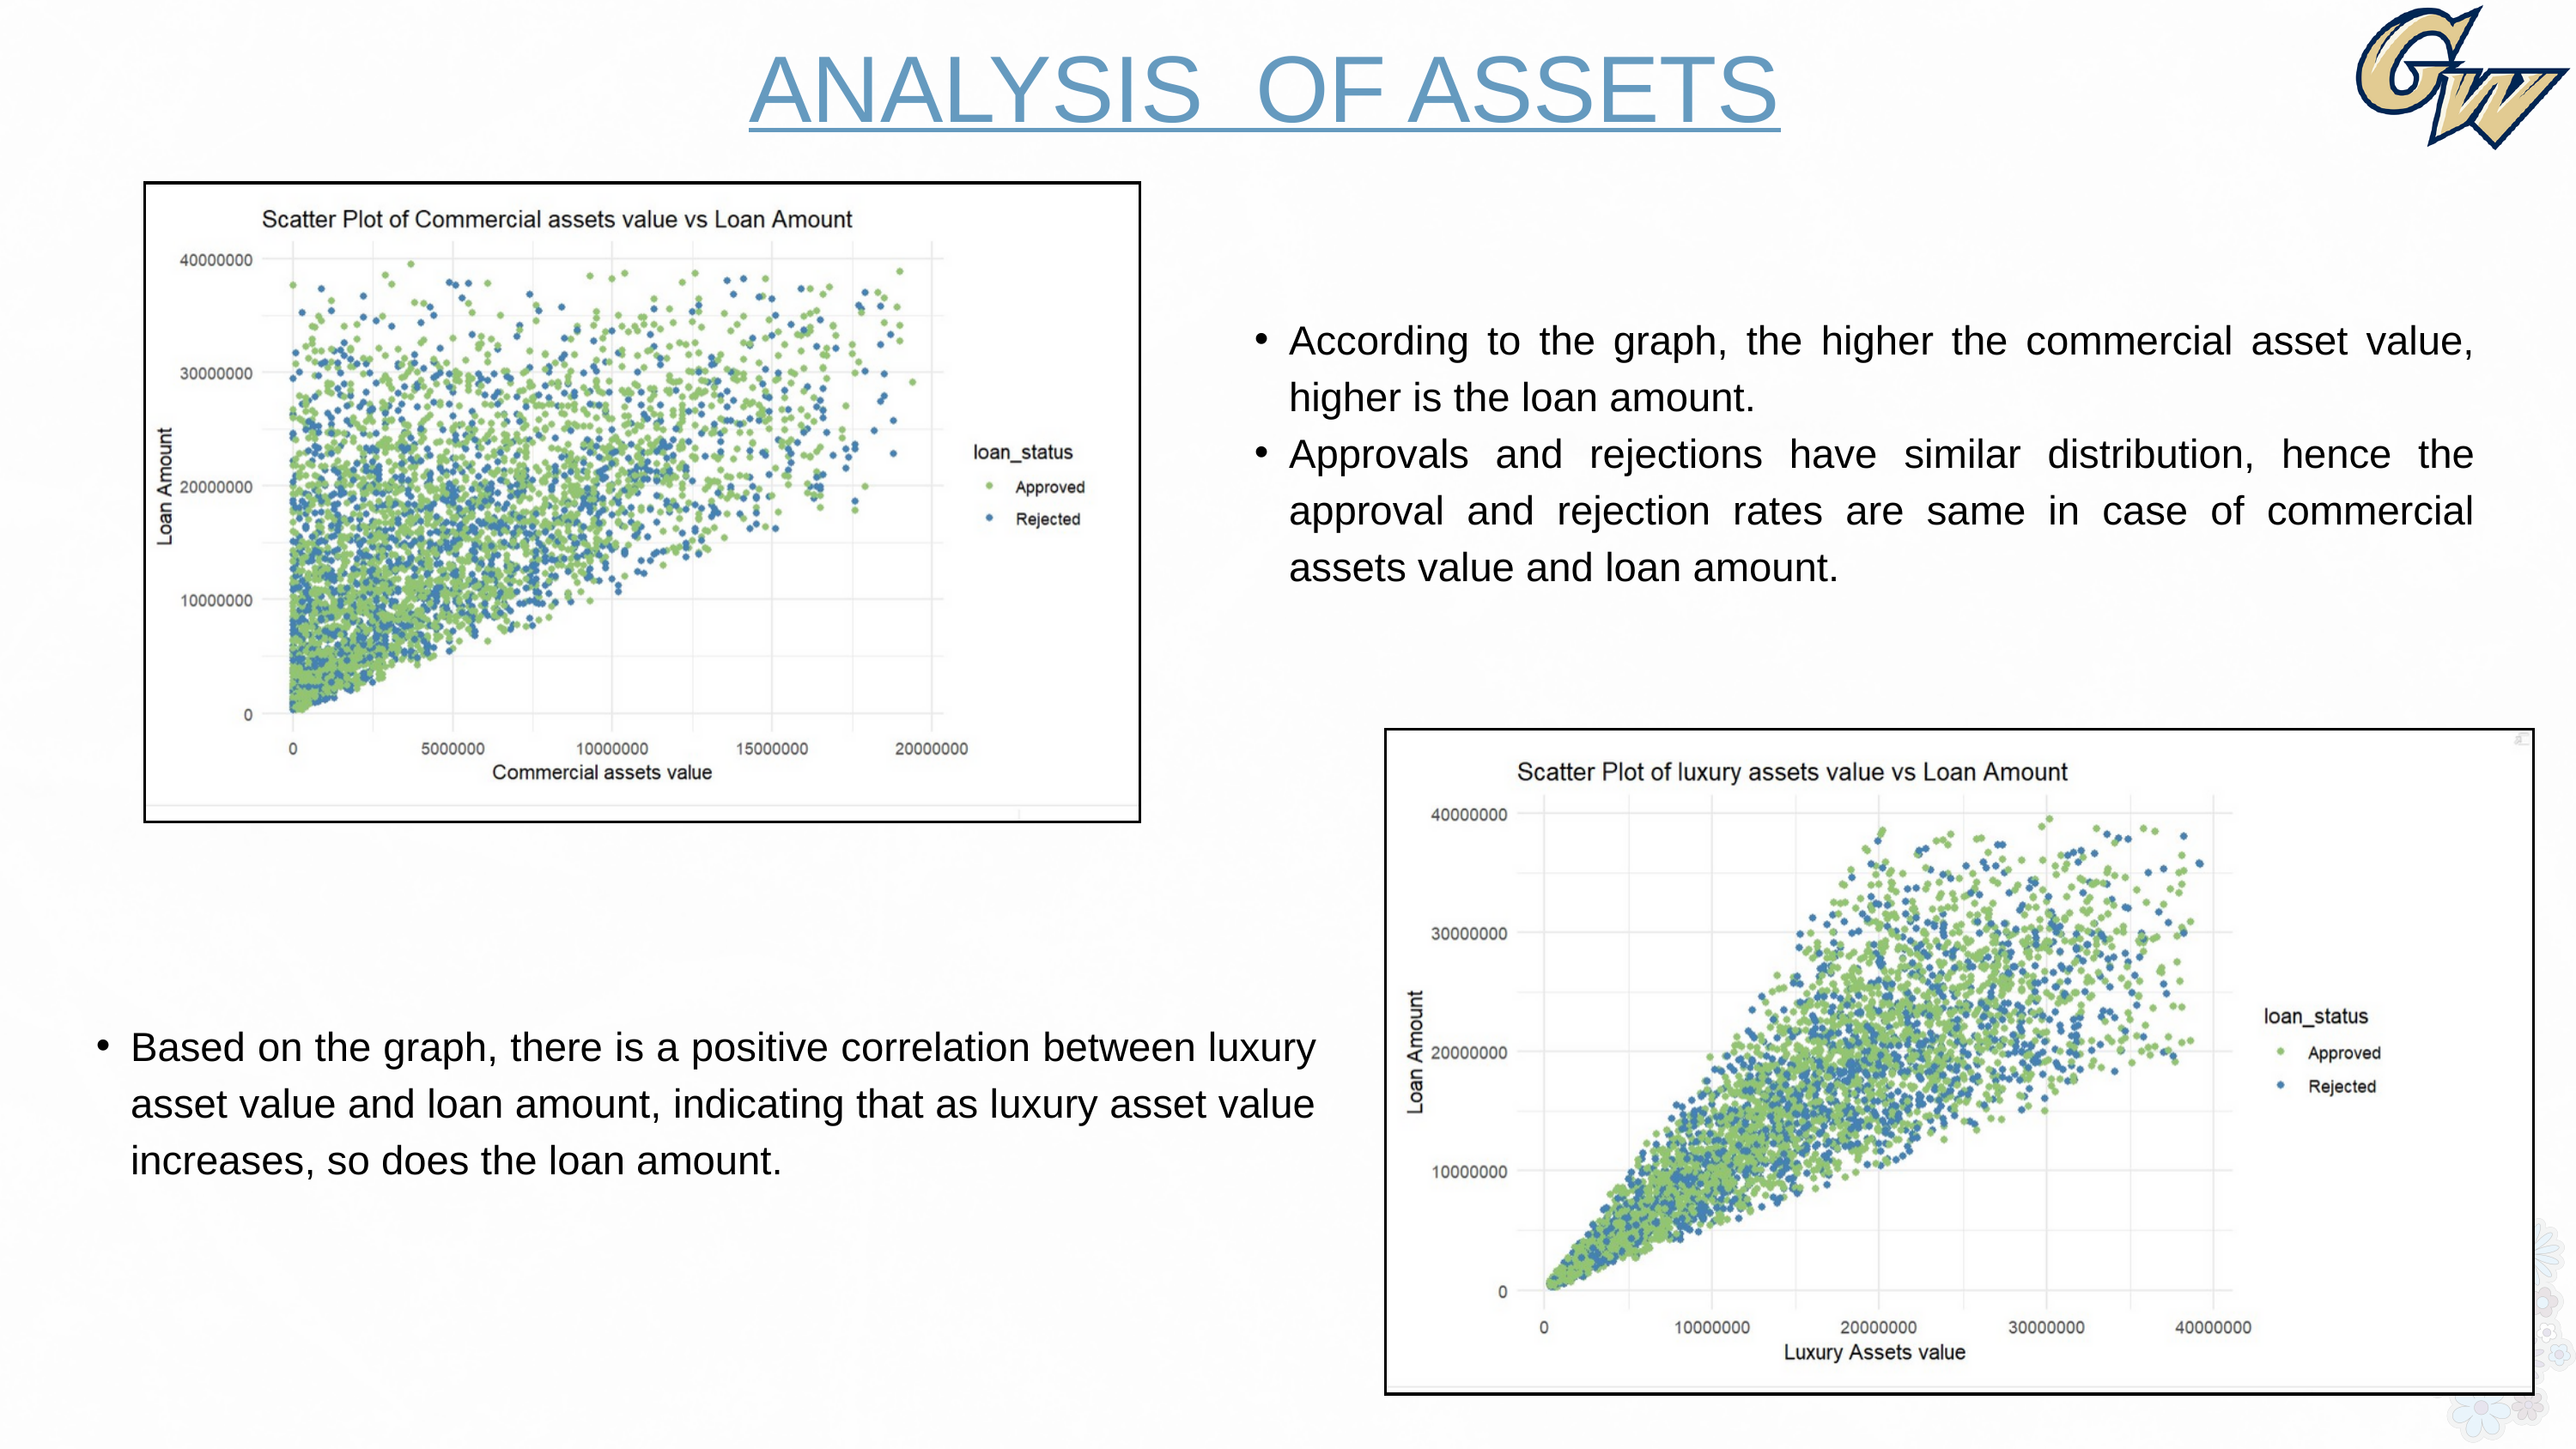

ANALYSIS  OF ASSETS

According to the graph, the higher the commercial asset value, higher is the loan amount.
Approvals and rejections have similar distribution, hence the approval and rejection rates are same in case of commercial assets value and loan amount.

Based on the graph, there is a positive correlation between luxury asset value and loan amount, indicating that as luxury asset value increases, so does the loan amount.